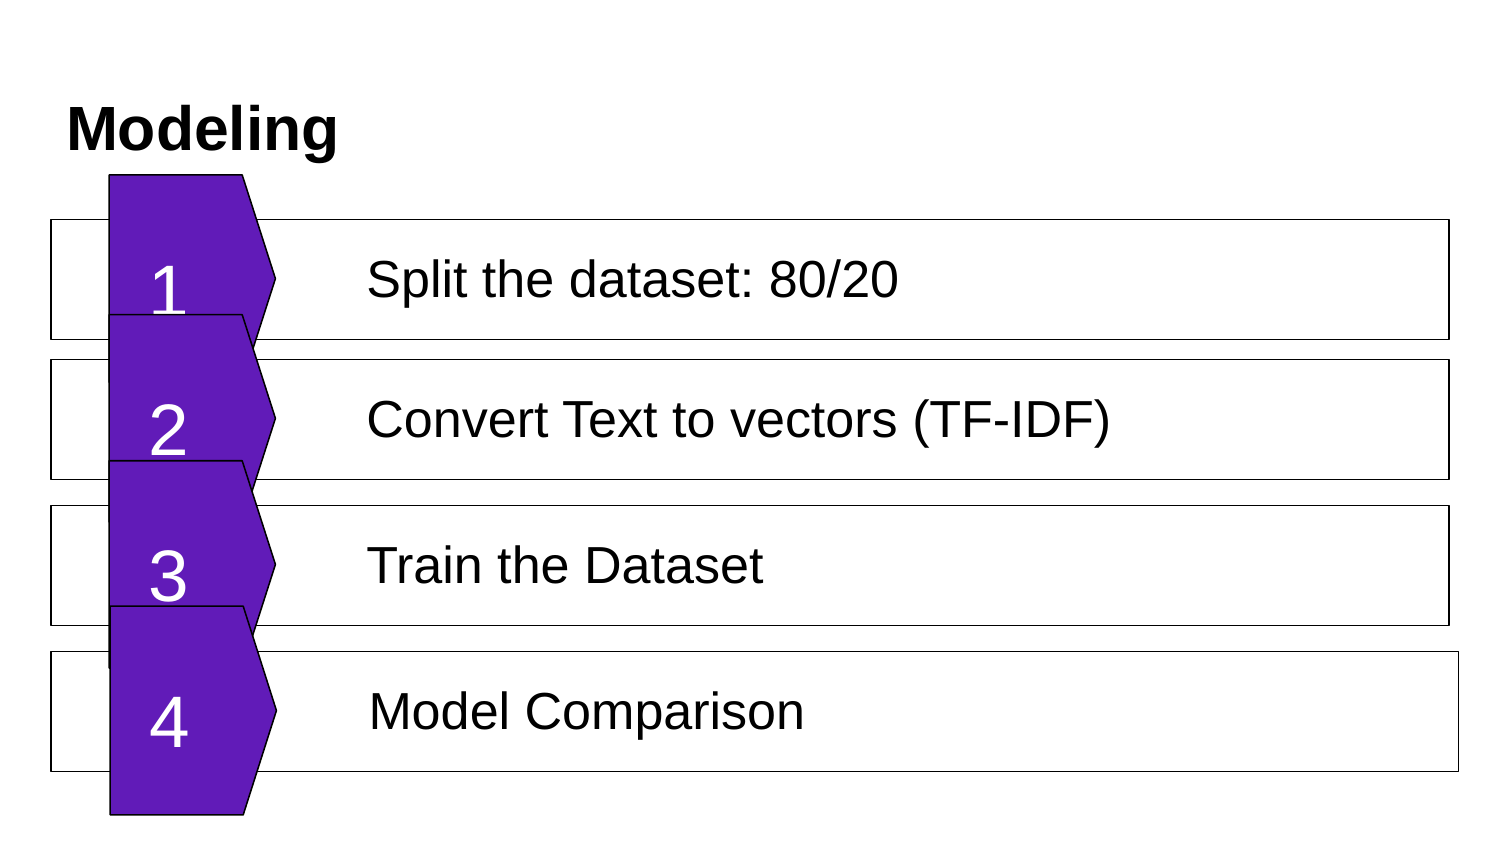

# Modeling

1
Split the dataset: 80/20

2
Convert Text to vectors (TF-IDF)

3
Train the Dataset

4
Model Comparison